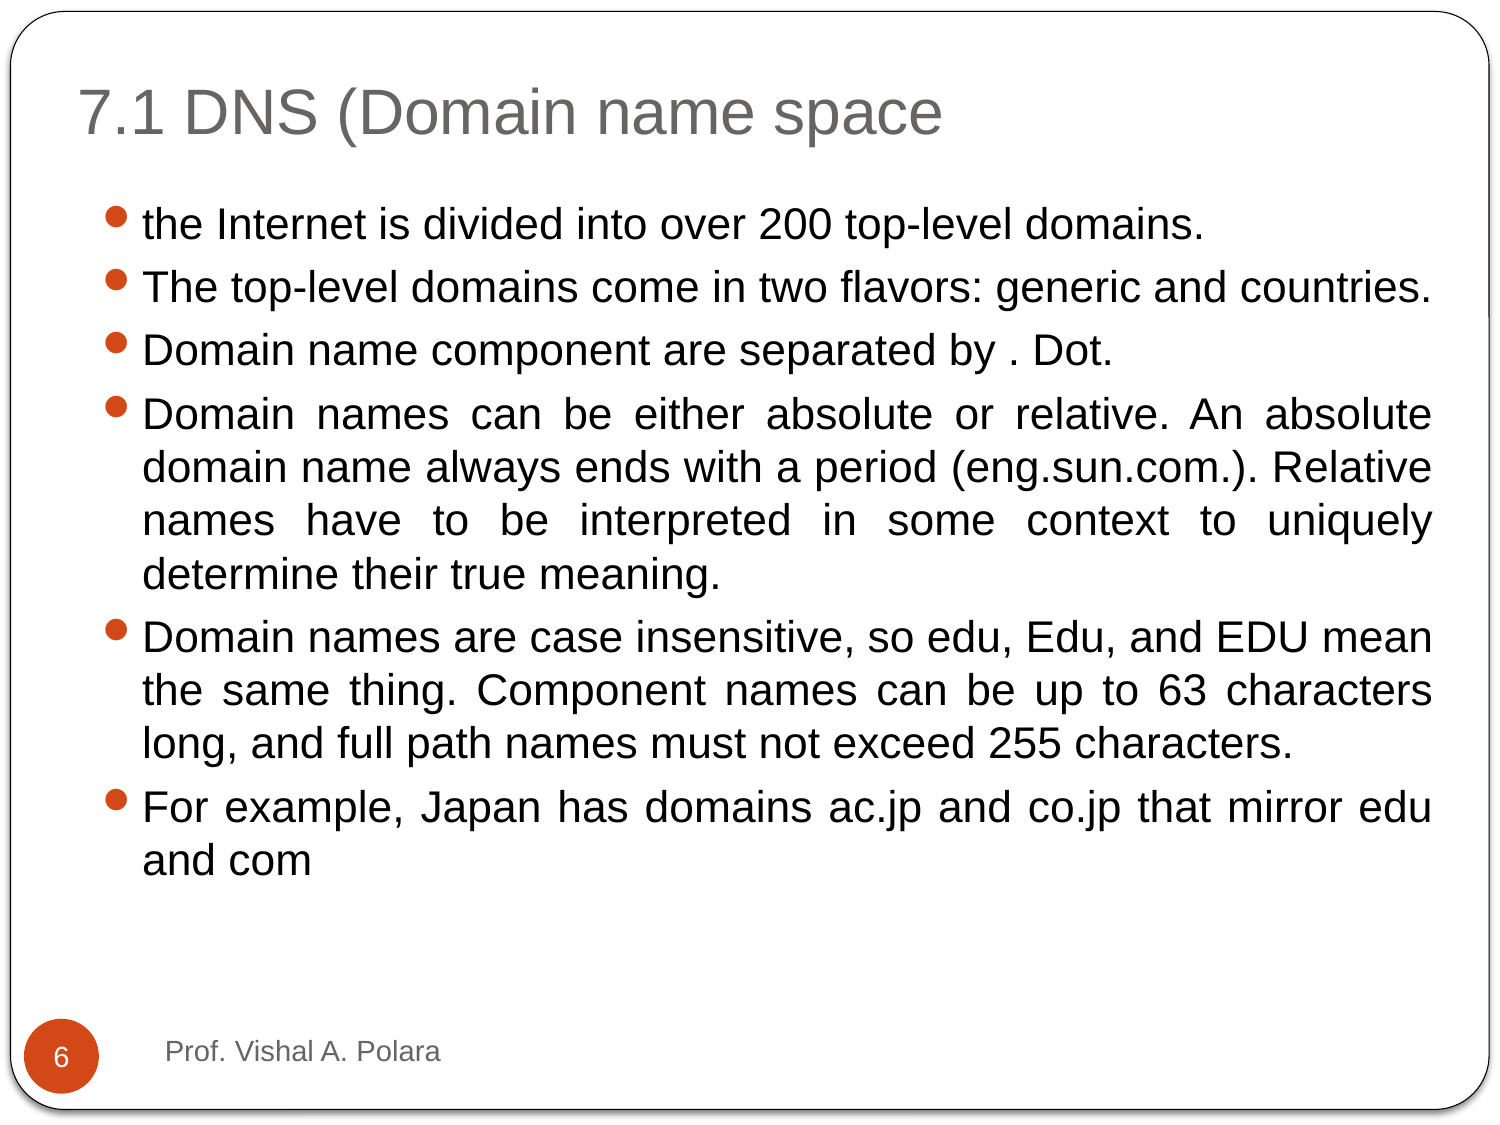

# 7.1 DNS (Domain name space
the Internet is divided into over 200 top-level domains.
The top-level domains come in two flavors: generic and countries.
Domain name component are separated by . Dot.
Domain names can be either absolute or relative. An absolute domain name always ends with a period (eng.sun.com.). Relative names have to be interpreted in some context to uniquely determine their true meaning.
Domain names are case insensitive, so edu, Edu, and EDU mean the same thing. Component names can be up to 63 characters long, and full path names must not exceed 255 characters.
For example, Japan has domains ac.jp and co.jp that mirror edu and com
Prof. Vishal A. Polara
6